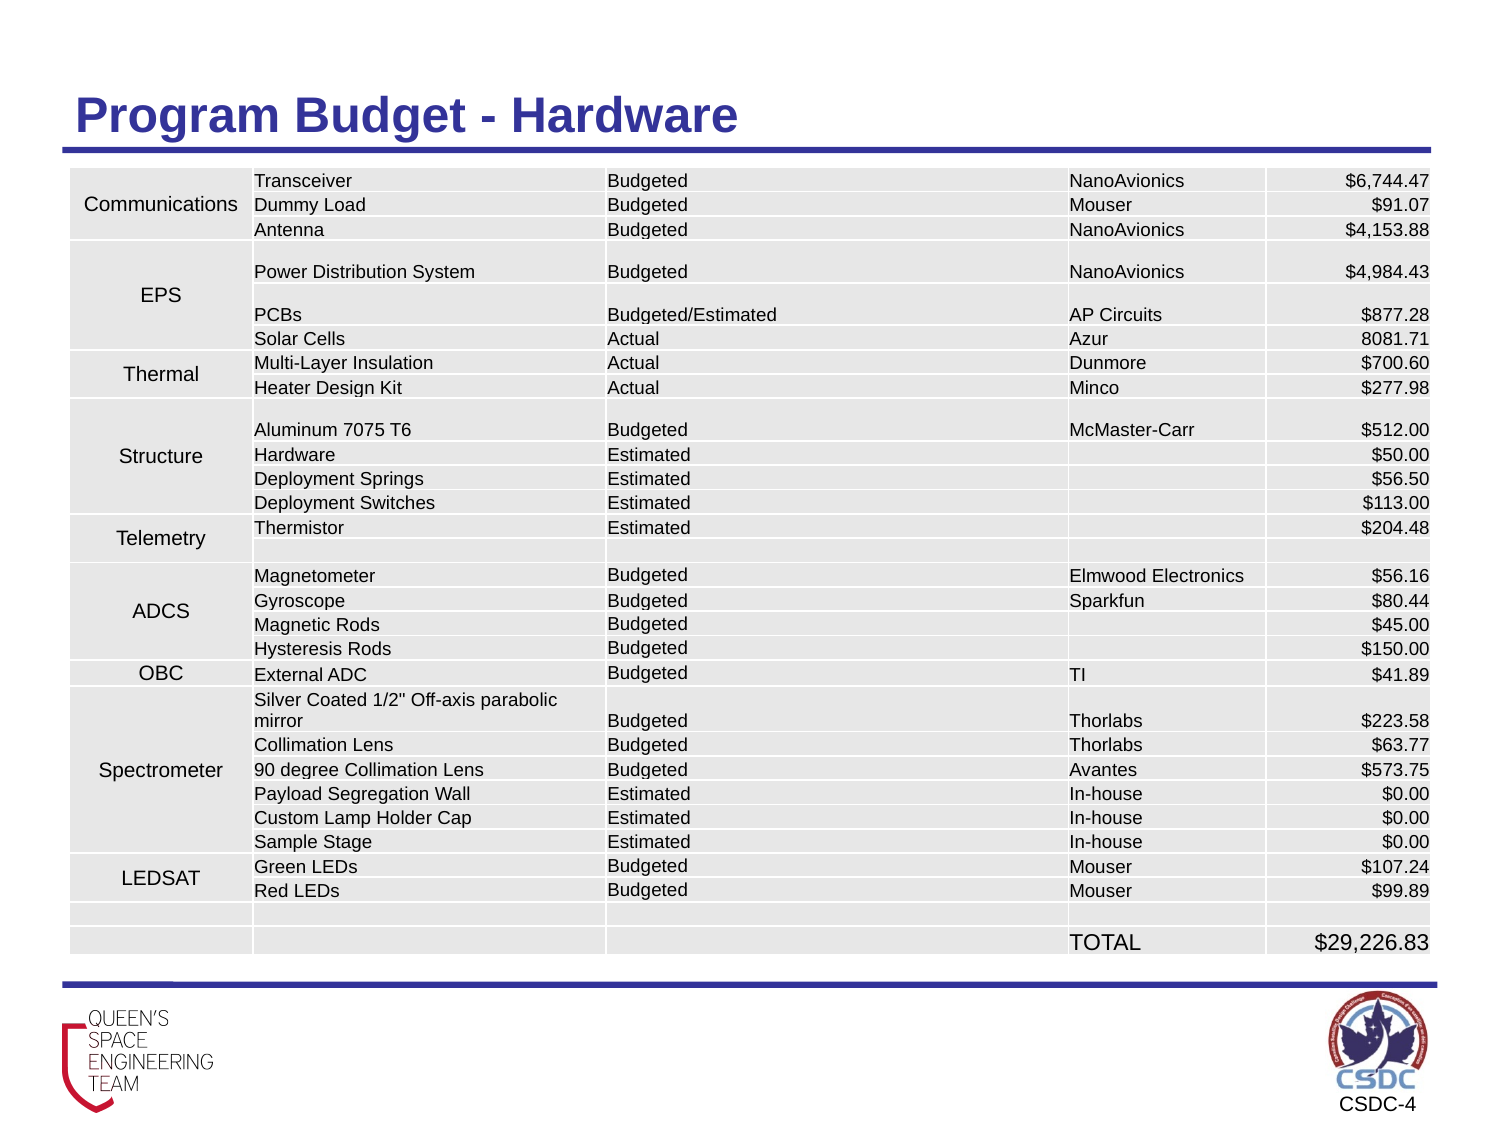

# Program Budget - Hardware
| Communications | Transceiver | Budgeted | NanoAvionics | $6,744.47 |
| --- | --- | --- | --- | --- |
|  | Dummy Load | Budgeted | Mouser | $91.07 |
|  | Antenna | Budgeted | NanoAvionics | $4,153.88 |
| EPS | Power Distribution System | Budgeted | NanoAvionics | $4,984.43 |
|  | PCBs | Budgeted/Estimated | AP Circuits | $877.28 |
|  | Solar Cells | Actual | Azur | 8081.71 |
| Thermal | Multi-Layer Insulation | Actual | Dunmore | $700.60 |
|  | Heater Design Kit | Actual | Minco | $277.98 |
| Structure | Aluminum 7075 T6 | Budgeted | McMaster-Carr | $512.00 |
|  | Hardware | Estimated |  | $50.00 |
|  | Deployment Springs | Estimated |  | $56.50 |
|  | Deployment Switches | Estimated |  | $113.00 |
| Telemetry | Thermistor | Estimated |  | $204.48 |
|  |  |  |  |  |
| ADCS | Magnetometer | Budgeted | Elmwood Electronics | $56.16 |
|  | Gyroscope | Budgeted | Sparkfun | $80.44 |
|  | Magnetic Rods | Budgeted |  | $45.00 |
|  | Hysteresis Rods | Budgeted |  | $150.00 |
| OBC | External ADC | Budgeted | TI | $41.89 |
| Spectrometer | Silver Coated 1/2" Off-axis parabolic mirror | Budgeted | Thorlabs | $223.58 |
|  | Collimation Lens | Budgeted | Thorlabs | $63.77 |
|  | 90 degree Collimation Lens | Budgeted | Avantes | $573.75 |
|  | Payload Segregation Wall | Estimated | In-house | $0.00 |
|  | Custom Lamp Holder Cap | Estimated | In-house | $0.00 |
|  | Sample Stage | Estimated | In-house | $0.00 |
| LEDSAT | Green LEDs | Budgeted | Mouser | $107.24 |
|  | Red LEDs | Budgeted | Mouser | $99.89 |
|  |  |  |  |  |
|  |  |  | TOTAL | $29,226.83 |